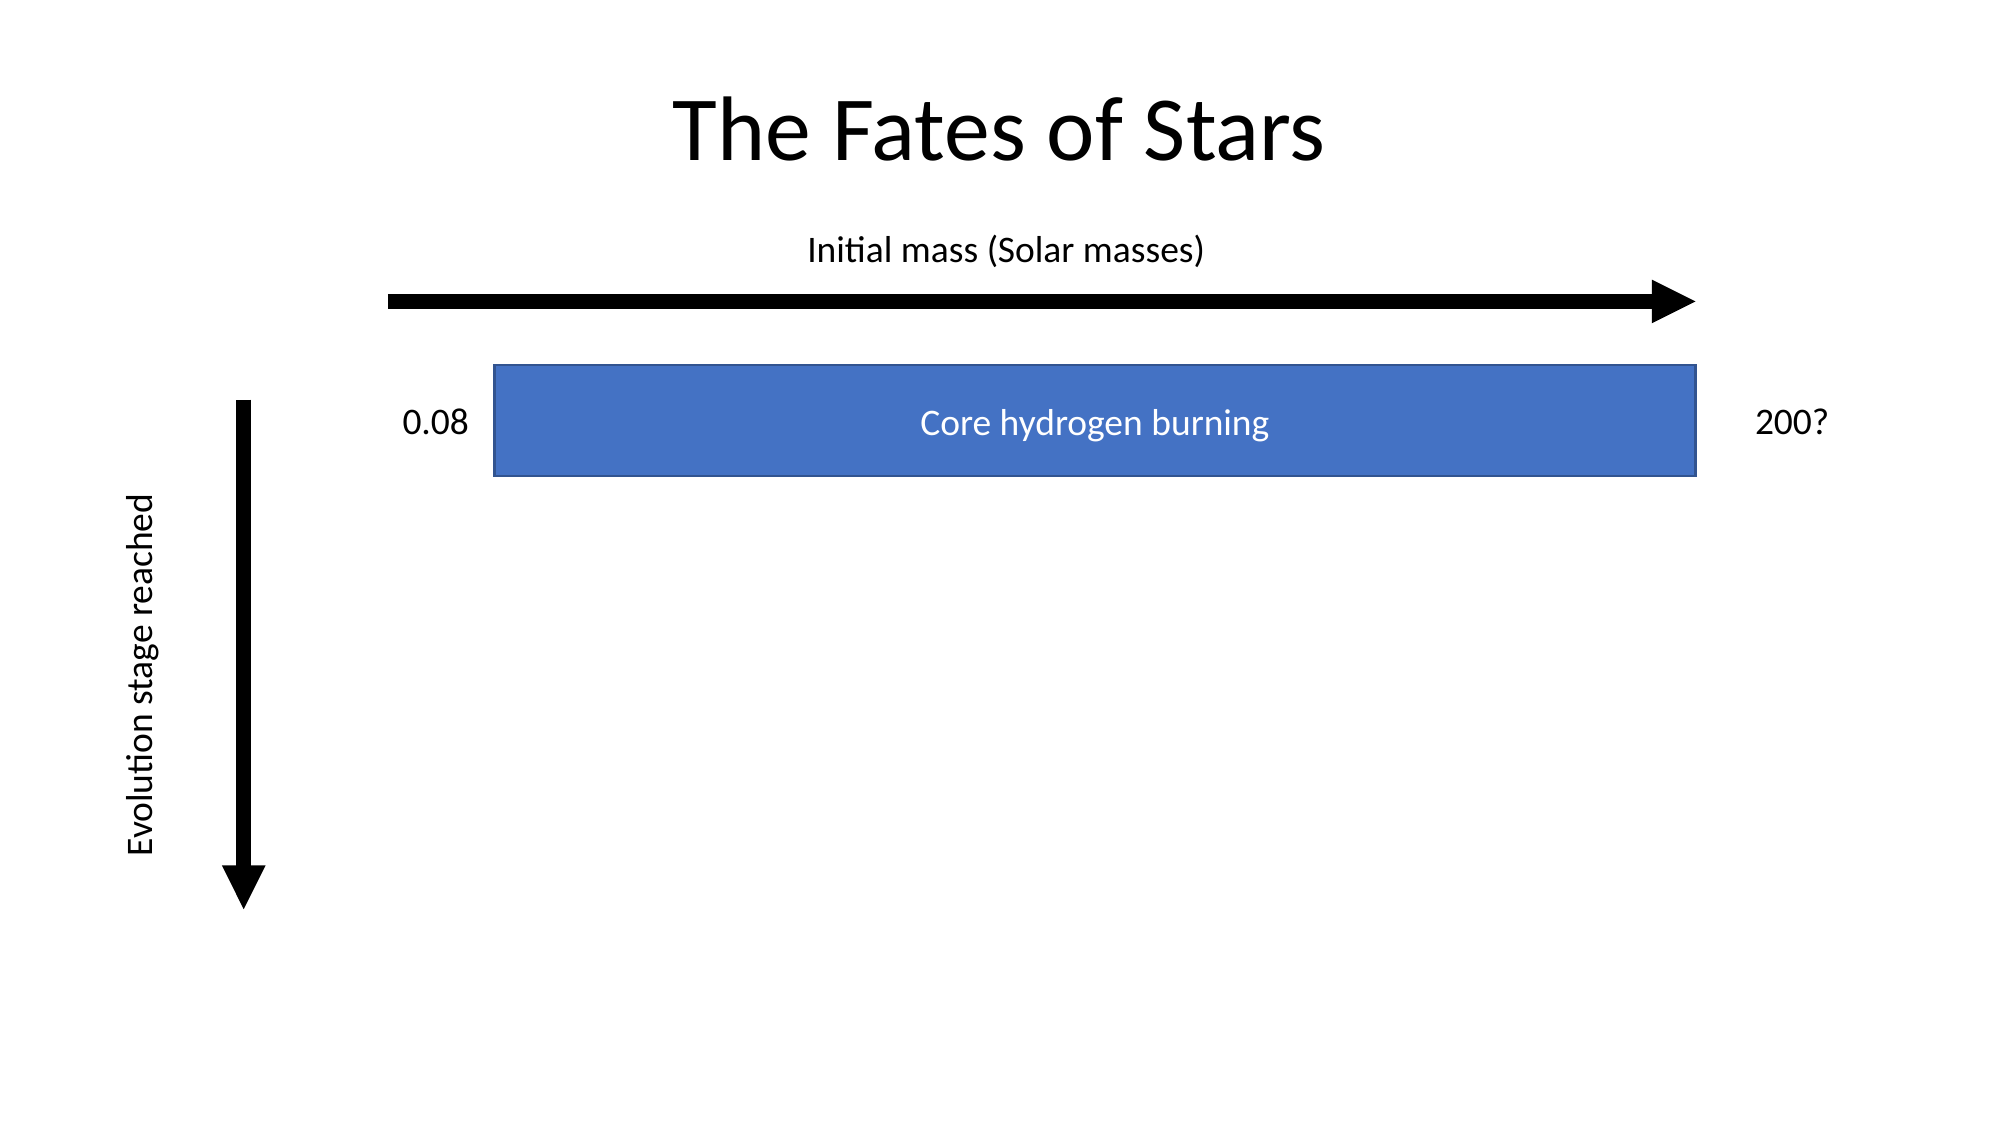

# The Fates of Stars
Initial mass (Solar masses)
Core hydrogen burning
0.08
200?
Evolution stage reached